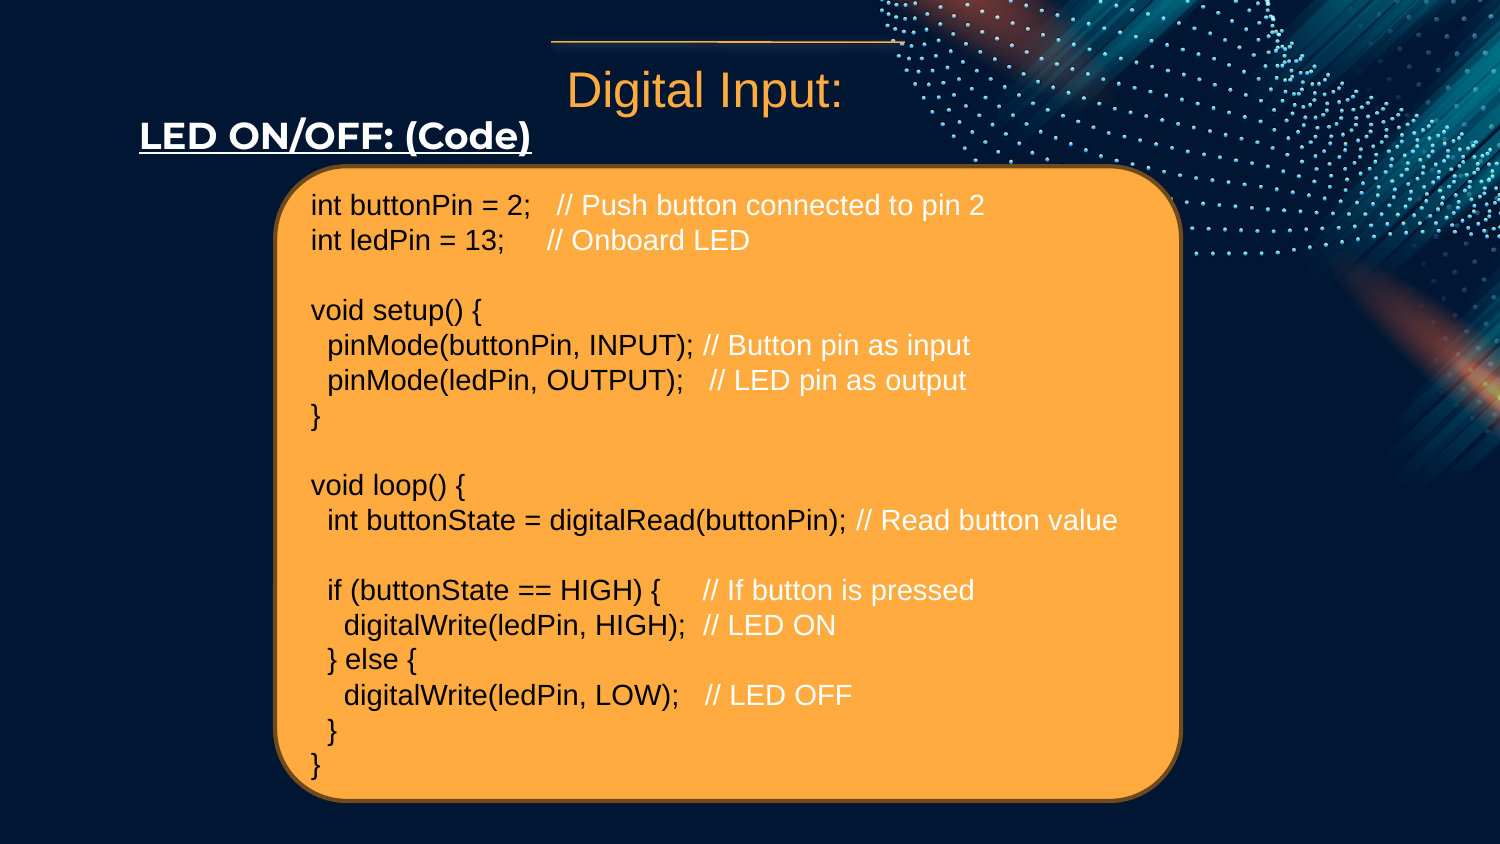

Digital Input:
LED ON/OFF: (Code)
int buttonPin = 2;   // Push button connected to pin 2
int ledPin = 13;     // Onboard LED

void setup() {
  pinMode(buttonPin, INPUT); // Button pin as input
  pinMode(ledPin, OUTPUT);   // LED pin as output
}

void loop() {
  int buttonState = digitalRead(buttonPin); // Read button value

  if (buttonState == HIGH) {     // If button is pressed
    digitalWrite(ledPin, HIGH);  // LED ON
  } else {
    digitalWrite(ledPin, LOW);   // LED OFF
  }
}